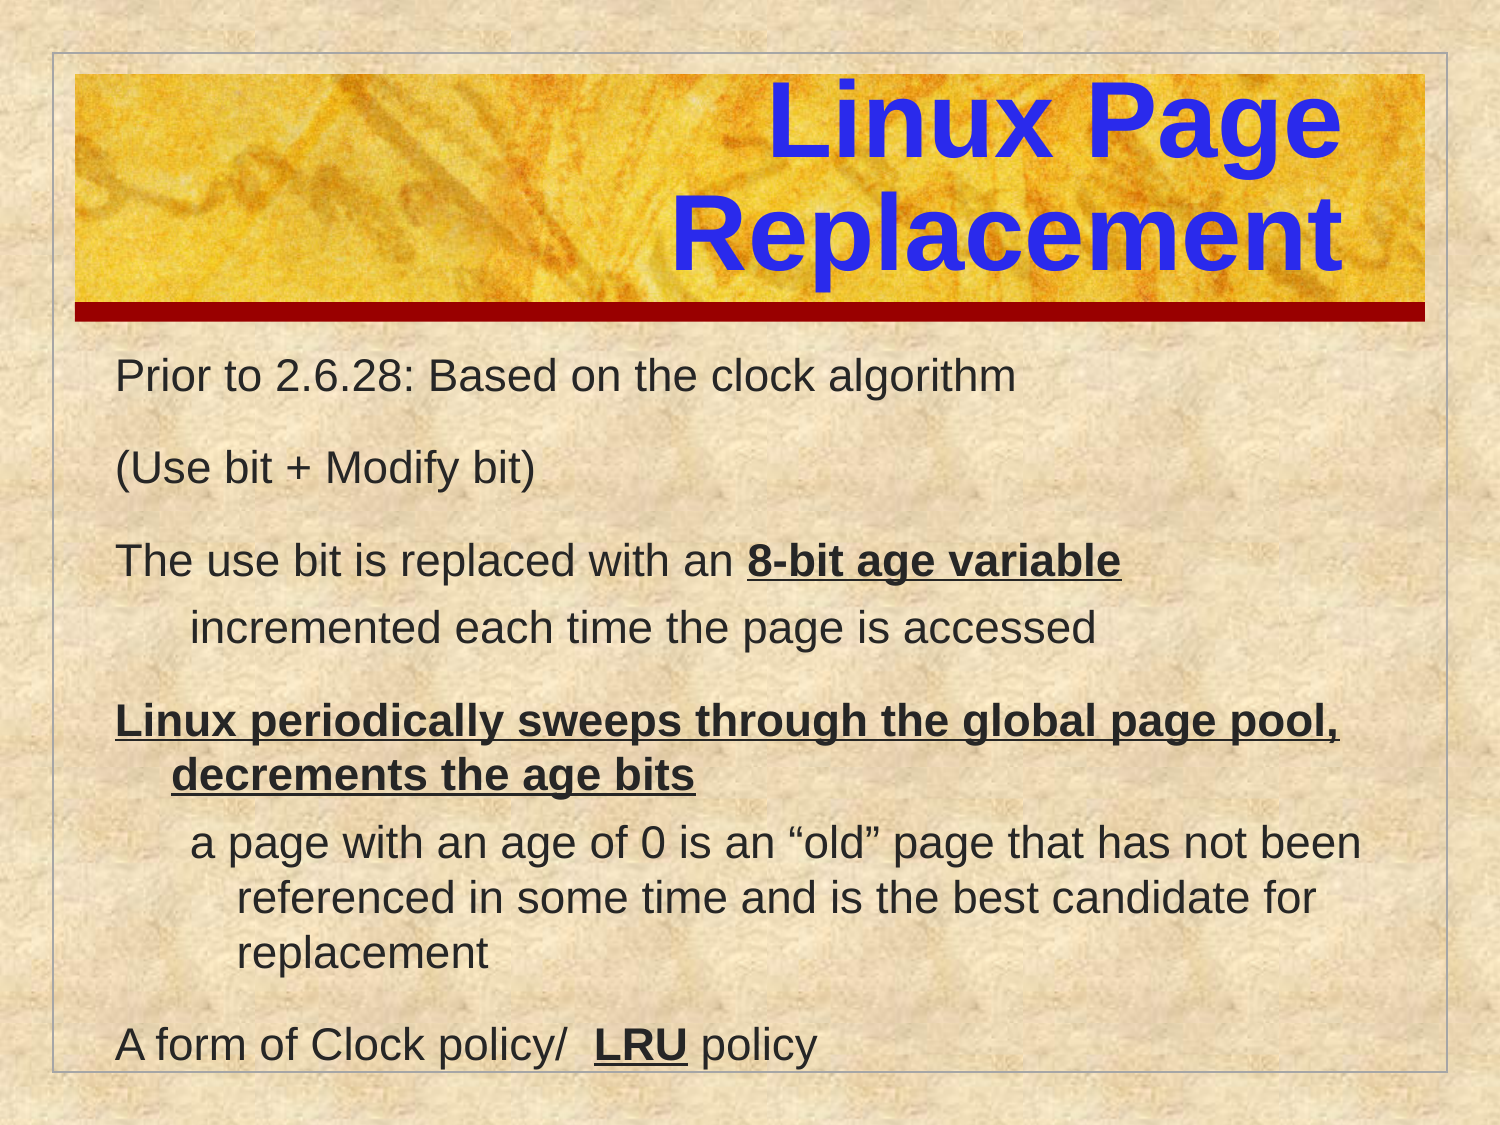

# Linux Page Replacement
Prior to 2.6.28: Based on the clock algorithm
(Use bit + Modify bit)
The use bit is replaced with an 8-bit age variable
incremented each time the page is accessed
Linux periodically sweeps through the global page pool, decrements the age bits
a page with an age of 0 is an “old” page that has not been referenced in some time and is the best candidate for replacement
A form of Clock policy/  LRU policy